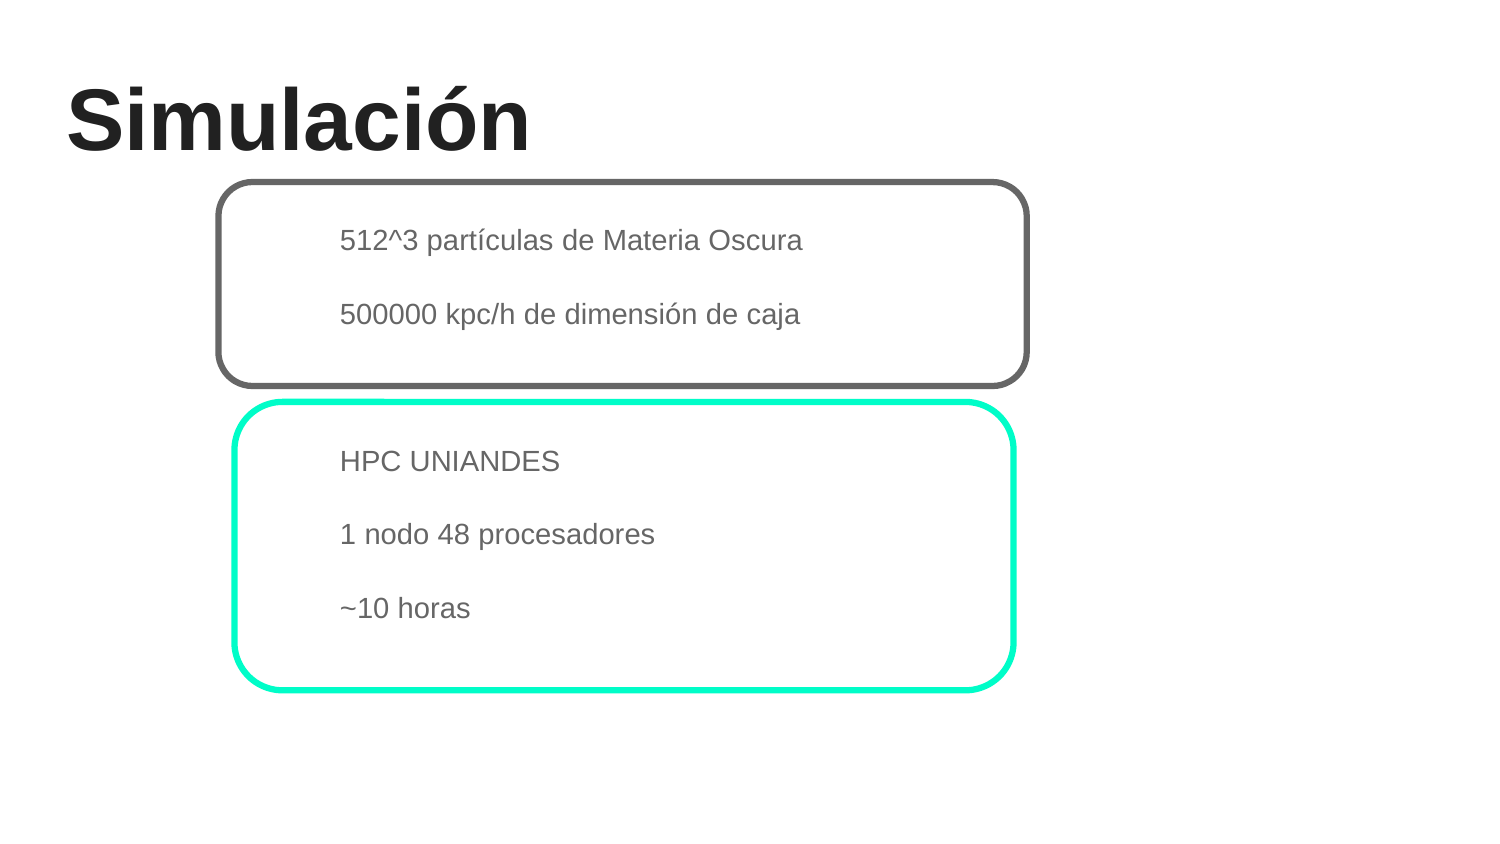

# Simulación

512^3 partículas de Materia Oscura
500000 kpc/h de dimensión de caja

HPC UNIANDES
1 nodo 48 procesadores
~10 horas